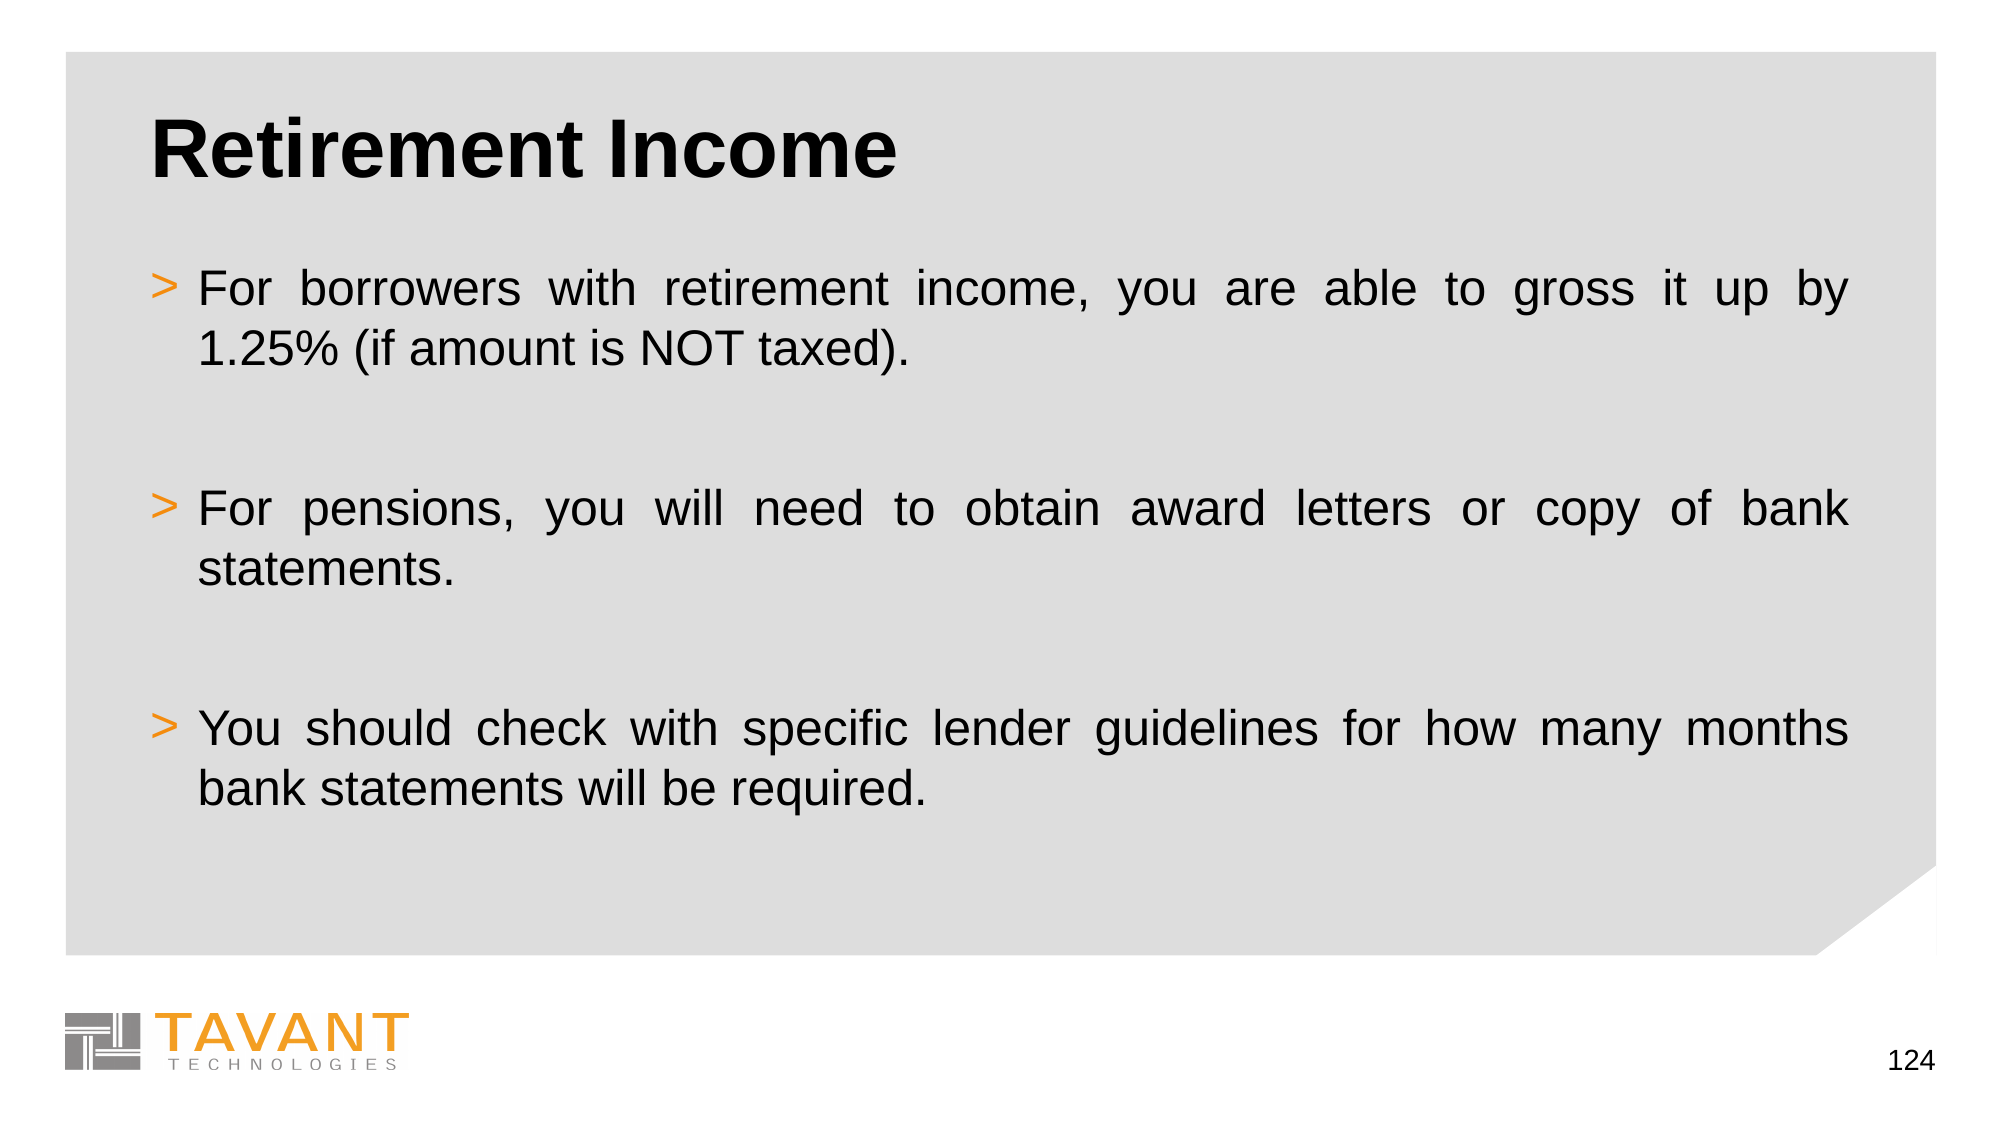

# Retirement Income
For borrowers with retirement income, you are able to gross it up by 1.25% (if amount is NOT taxed).

For pensions, you will need to obtain award letters or copy of bank statements.

You should check with specific lender guidelines for how many months bank statements will be required.

124